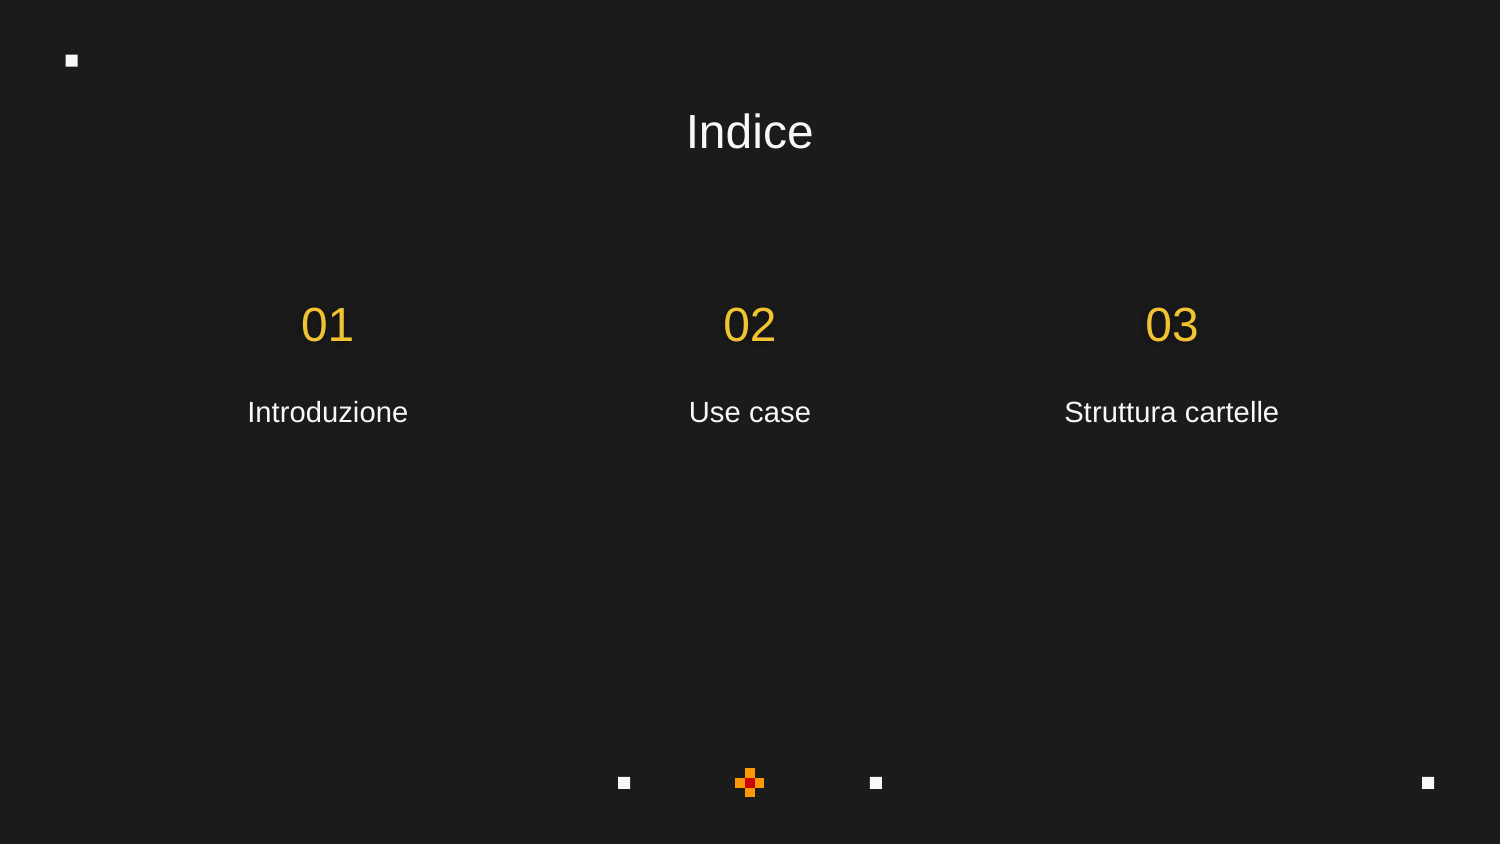

# Indice
01
02
03
Introduzione
Use case
Struttura cartelle